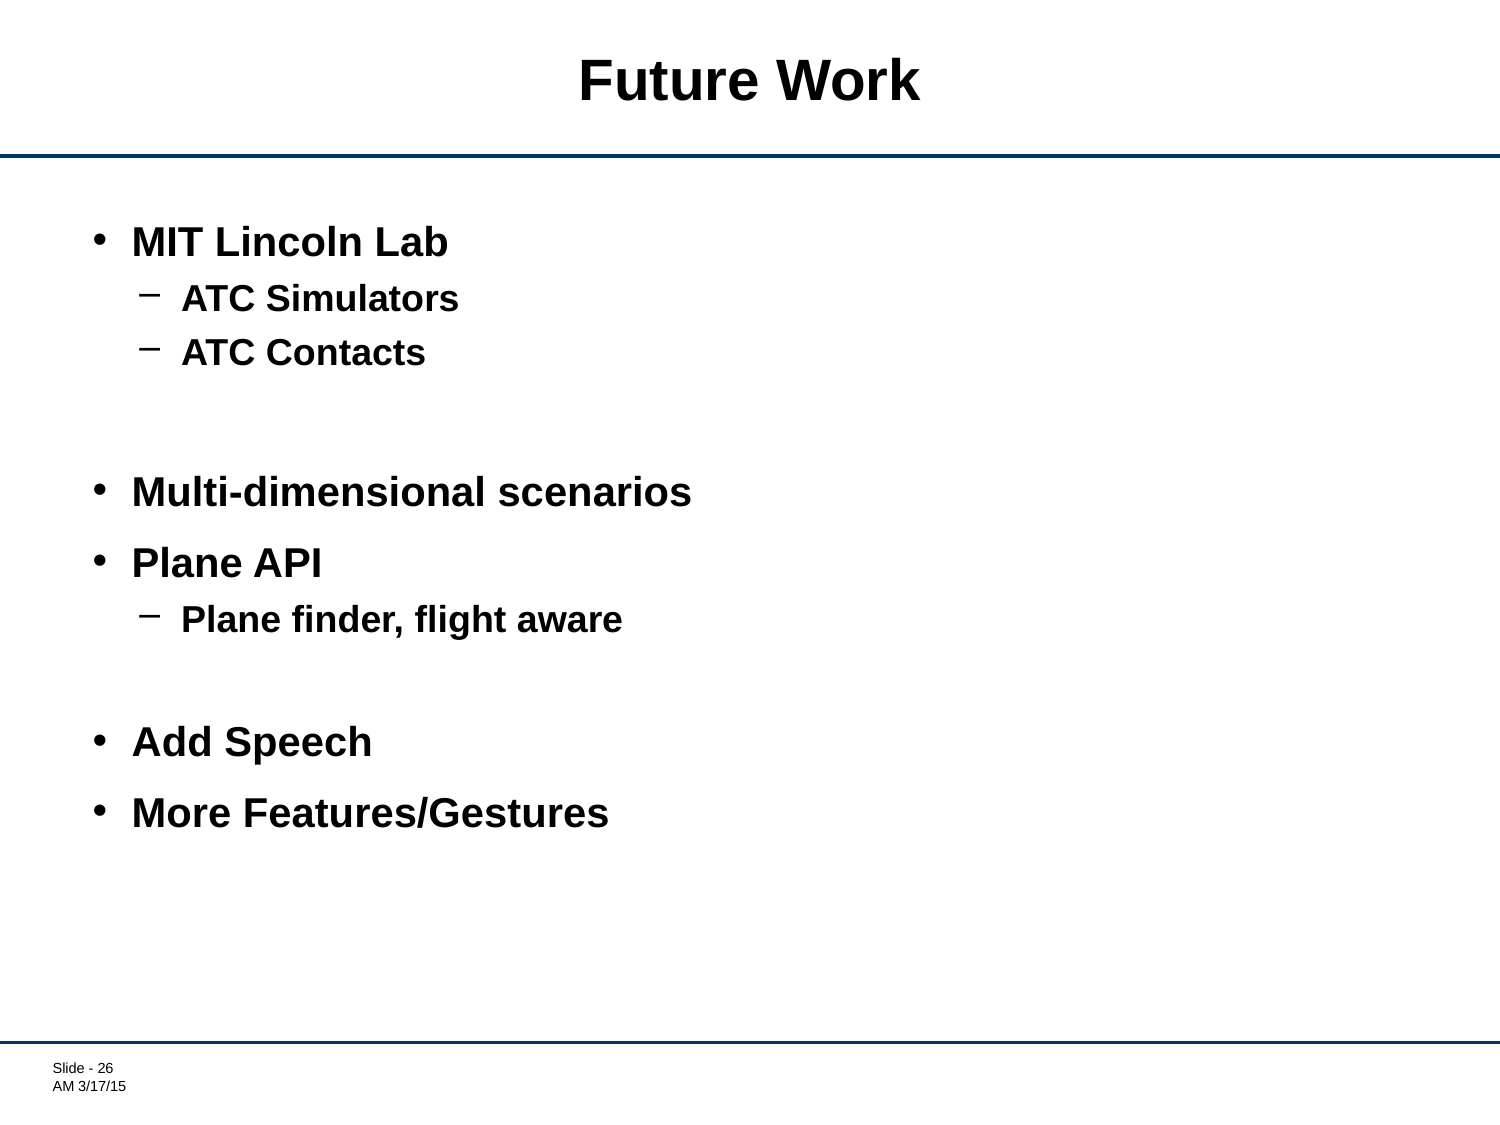

# Future Work
MIT Lincoln Lab
ATC Simulators
ATC Contacts

Multi-dimensional scenarios
Plane API
Plane finder, flight aware

Add Speech
More Features/Gestures